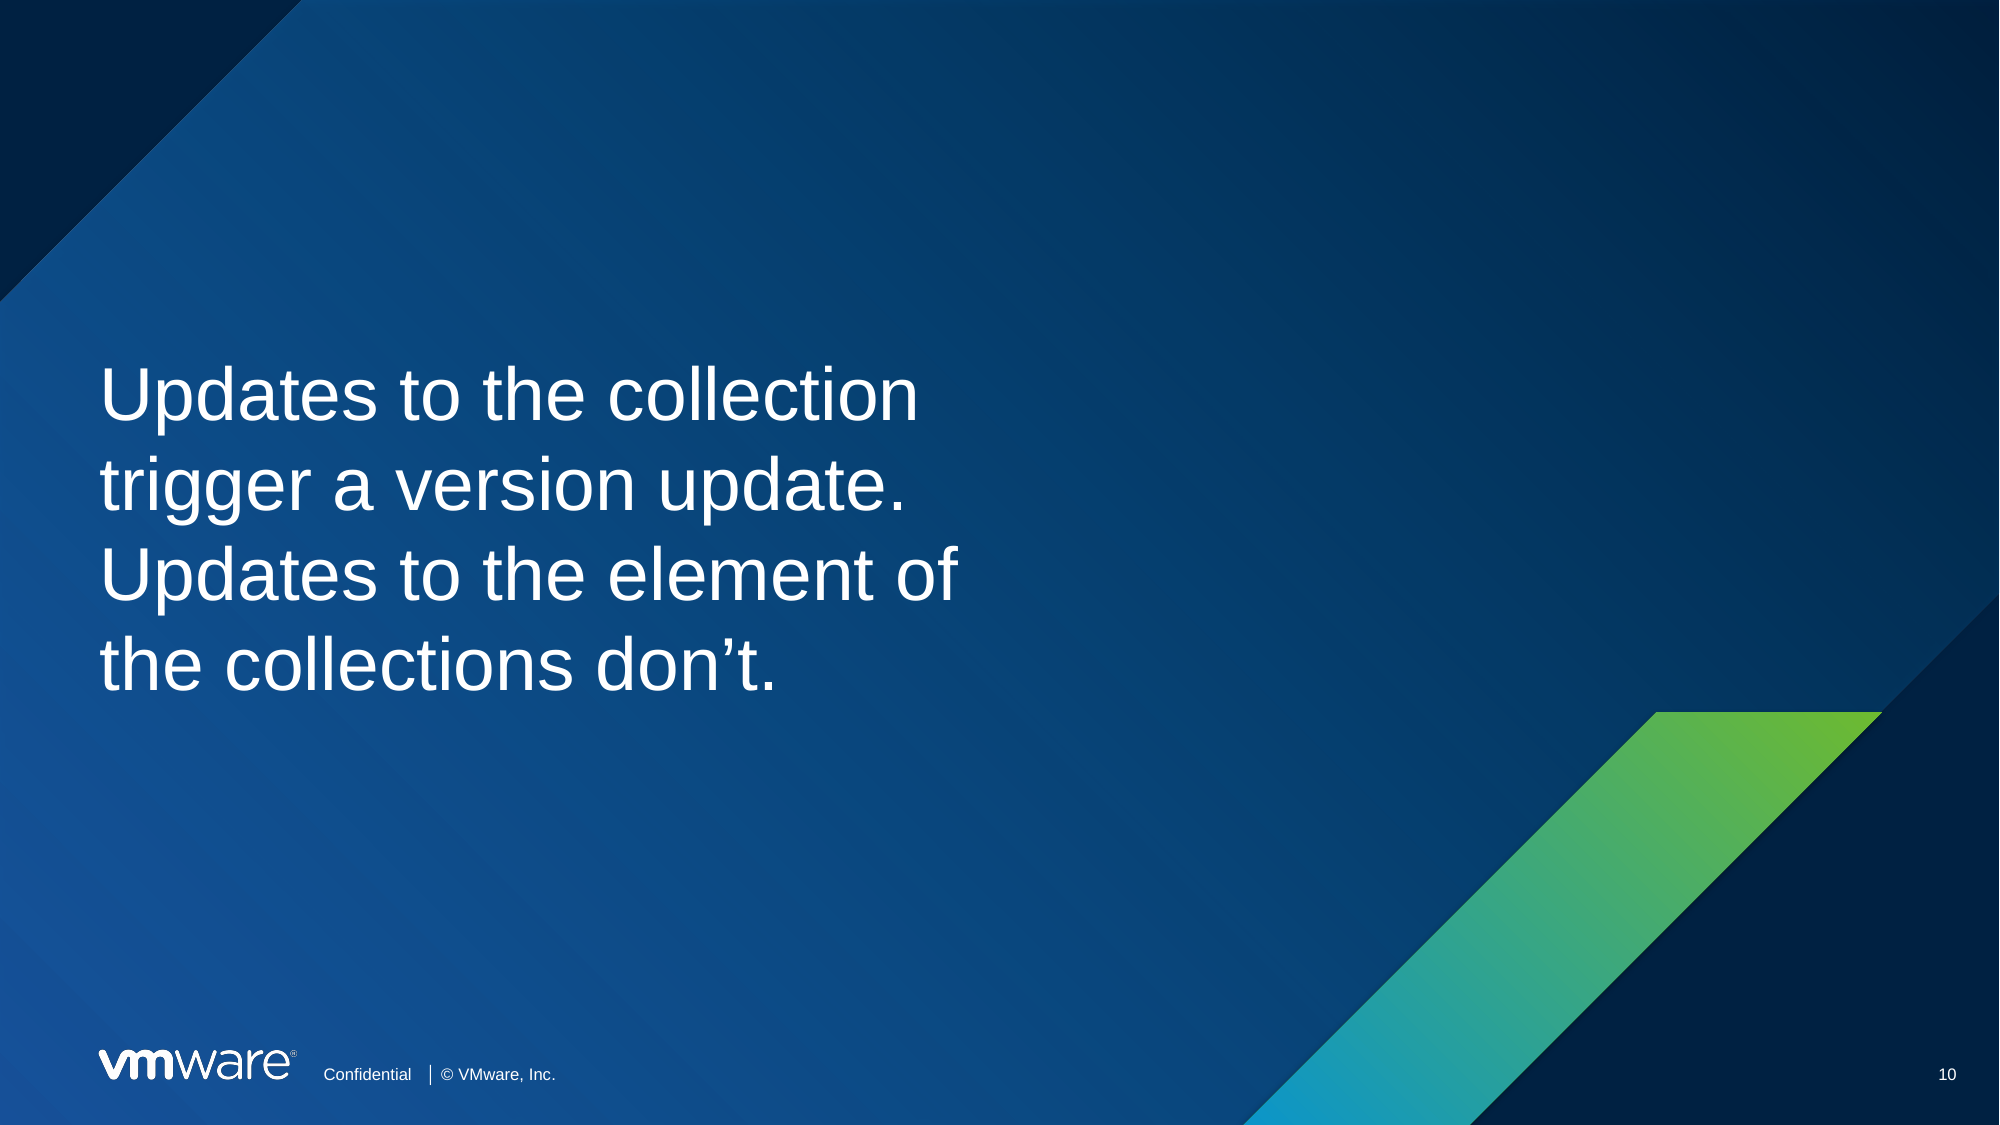

Updates to the collection trigger a version update. Updates to the element of the collections don’t.